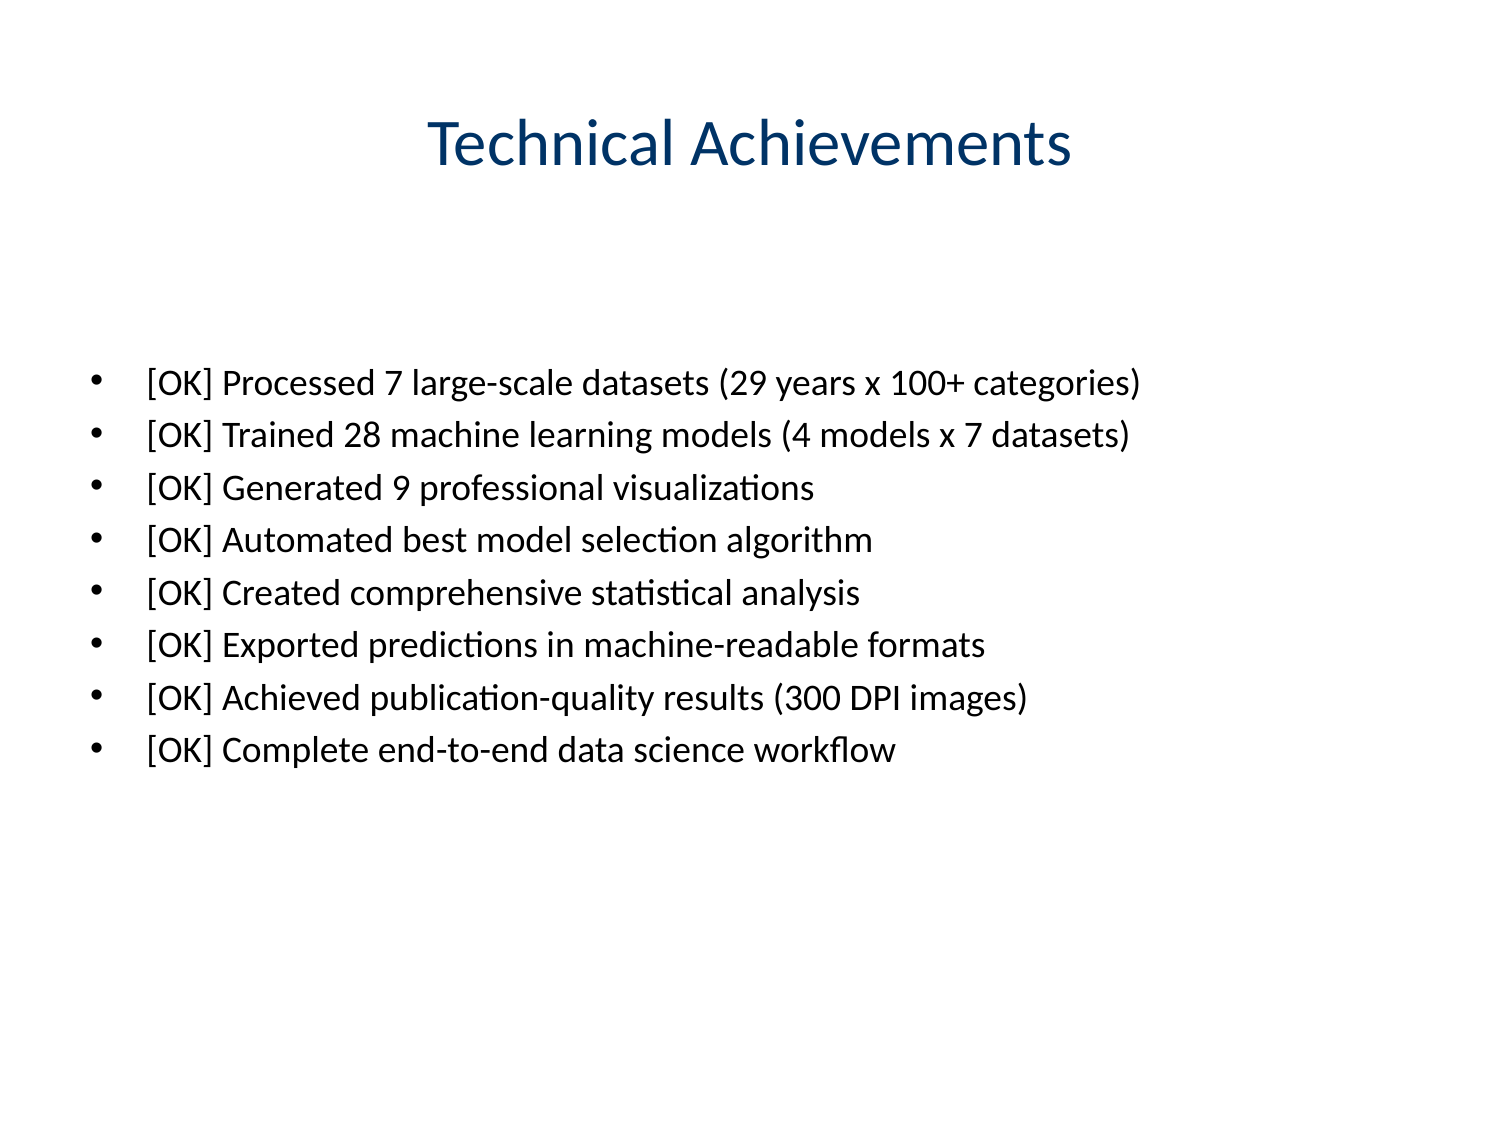

# Technical Achievements

[OK] Processed 7 large-scale datasets (29 years x 100+ categories)
[OK] Trained 28 machine learning models (4 models x 7 datasets)
[OK] Generated 9 professional visualizations
[OK] Automated best model selection algorithm
[OK] Created comprehensive statistical analysis
[OK] Exported predictions in machine-readable formats
[OK] Achieved publication-quality results (300 DPI images)
[OK] Complete end-to-end data science workflow